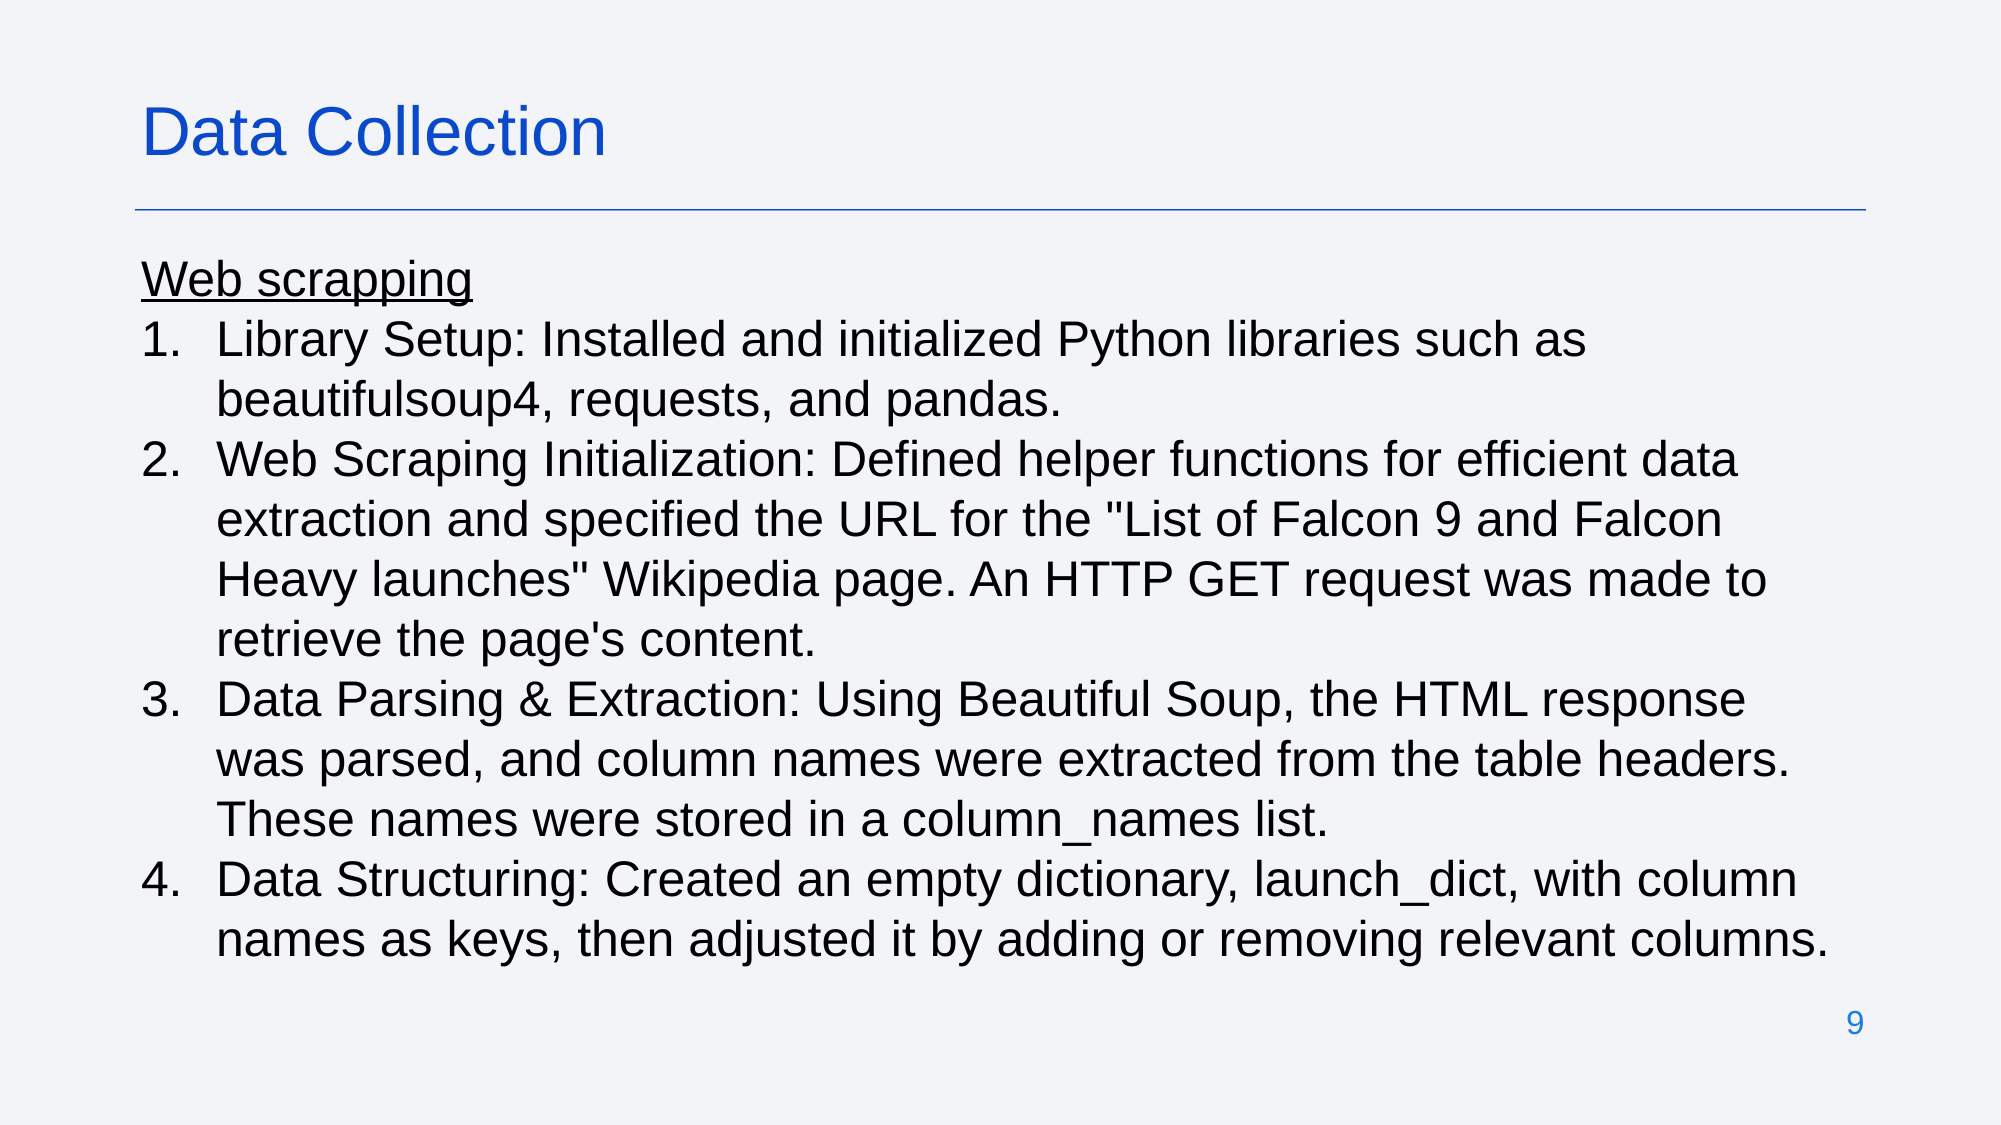

Data Collection
Web scrapping
Library Setup: Installed and initialized Python libraries such as beautifulsoup4, requests, and pandas.
Web Scraping Initialization: Defined helper functions for efficient data extraction and specified the URL for the "List of Falcon 9 and Falcon Heavy launches" Wikipedia page. An HTTP GET request was made to retrieve the page's content.
Data Parsing & Extraction: Using Beautiful Soup, the HTML response was parsed, and column names were extracted from the table headers. These names were stored in a column_names list.
Data Structuring: Created an empty dictionary, launch_dict, with column names as keys, then adjusted it by adding or removing relevant columns.
9